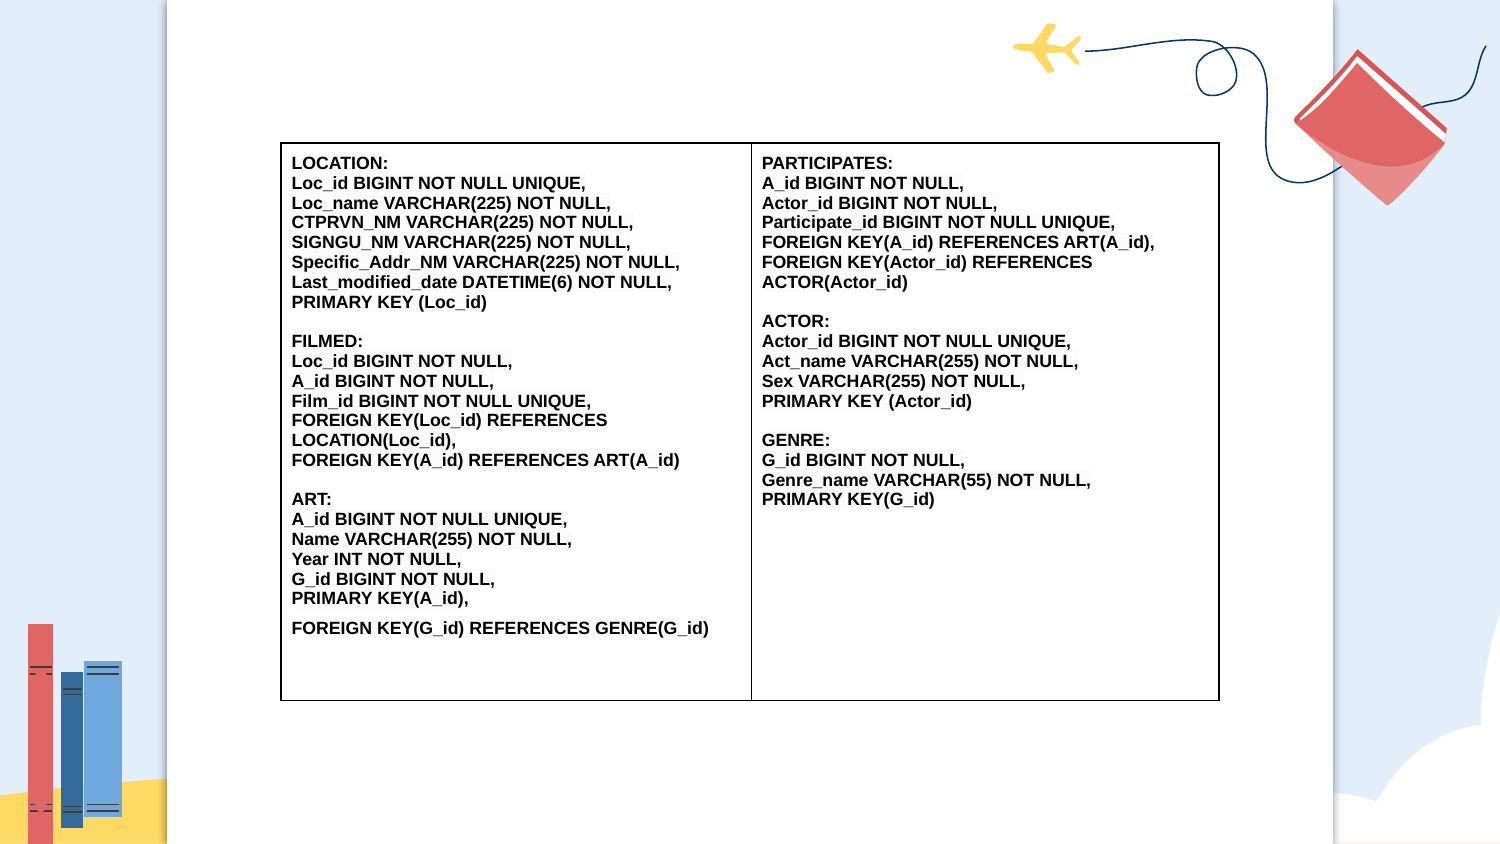

| LOCATION: Loc\_id BIGINT NOT NULL UNIQUE, Loc\_name VARCHAR(225) NOT NULL, CTPRVN\_NM VARCHAR(225) NOT NULL, SIGNGU\_NM VARCHAR(225) NOT NULL, Specific\_Addr\_NM VARCHAR(225) NOT NULL, Last\_modified\_date DATETIME(6) NOT NULL, PRIMARY KEY (Loc\_id) FILMED: Loc\_id BIGINT NOT NULL, A\_id BIGINT NOT NULL, Film\_id BIGINT NOT NULL UNIQUE, FOREIGN KEY(Loc\_id) REFERENCES LOCATION(Loc\_id), FOREIGN KEY(A\_id) REFERENCES ART(A\_id) ART: A\_id BIGINT NOT NULL UNIQUE, Name VARCHAR(255) NOT NULL, Year INT NOT NULL, G\_id BIGINT NOT NULL, PRIMARY KEY(A\_id), FOREIGN KEY(G\_id) REFERENCES GENRE(G\_id) | PARTICIPATES: A\_id BIGINT NOT NULL, Actor\_id BIGINT NOT NULL, Participate\_id BIGINT NOT NULL UNIQUE, FOREIGN KEY(A\_id) REFERENCES ART(A\_id), FOREIGN KEY(Actor\_id) REFERENCES ACTOR(Actor\_id) ACTOR: Actor\_id BIGINT NOT NULL UNIQUE, Act\_name VARCHAR(255) NOT NULL, Sex VARCHAR(255) NOT NULL, PRIMARY KEY (Actor\_id) GENRE: G\_id BIGINT NOT NULL, Genre\_name VARCHAR(55) NOT NULL, PRIMARY KEY(G\_id) |
| --- | --- |